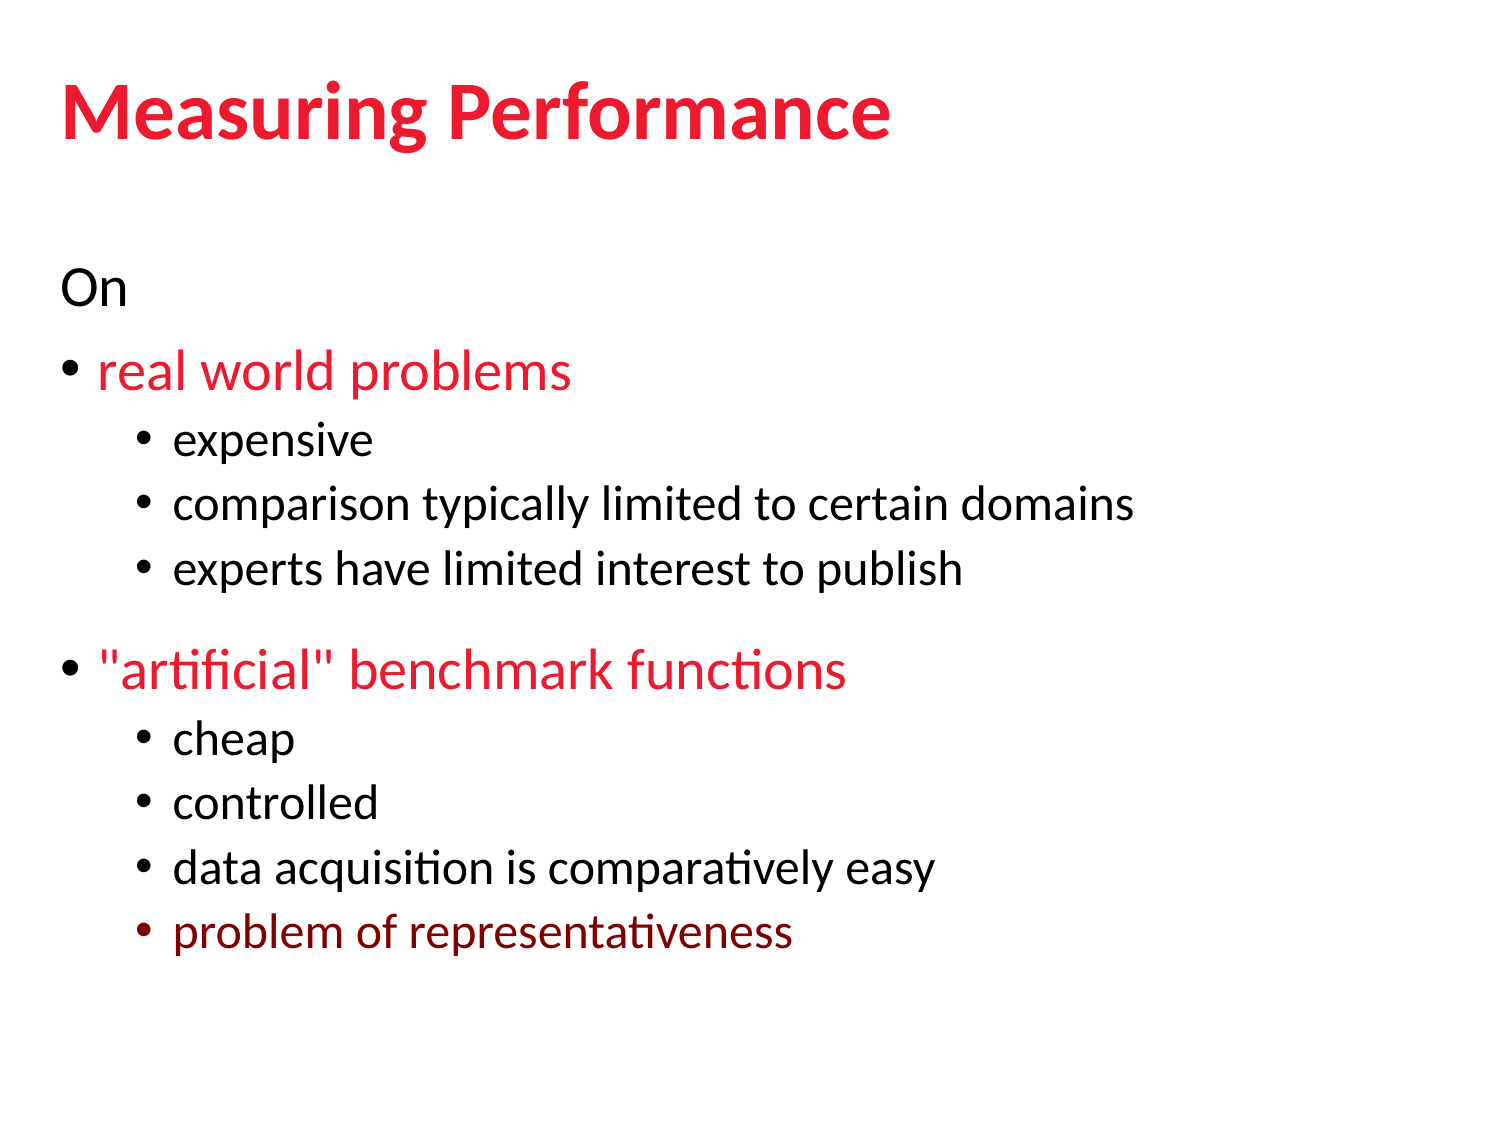

Measuring Performance
On
real world problems
expensive
comparison typically limited to certain domains
experts have limited interest to publish
"artificial" benchmark functions
cheap
controlled
data acquisition is comparatively easy
problem of representativeness